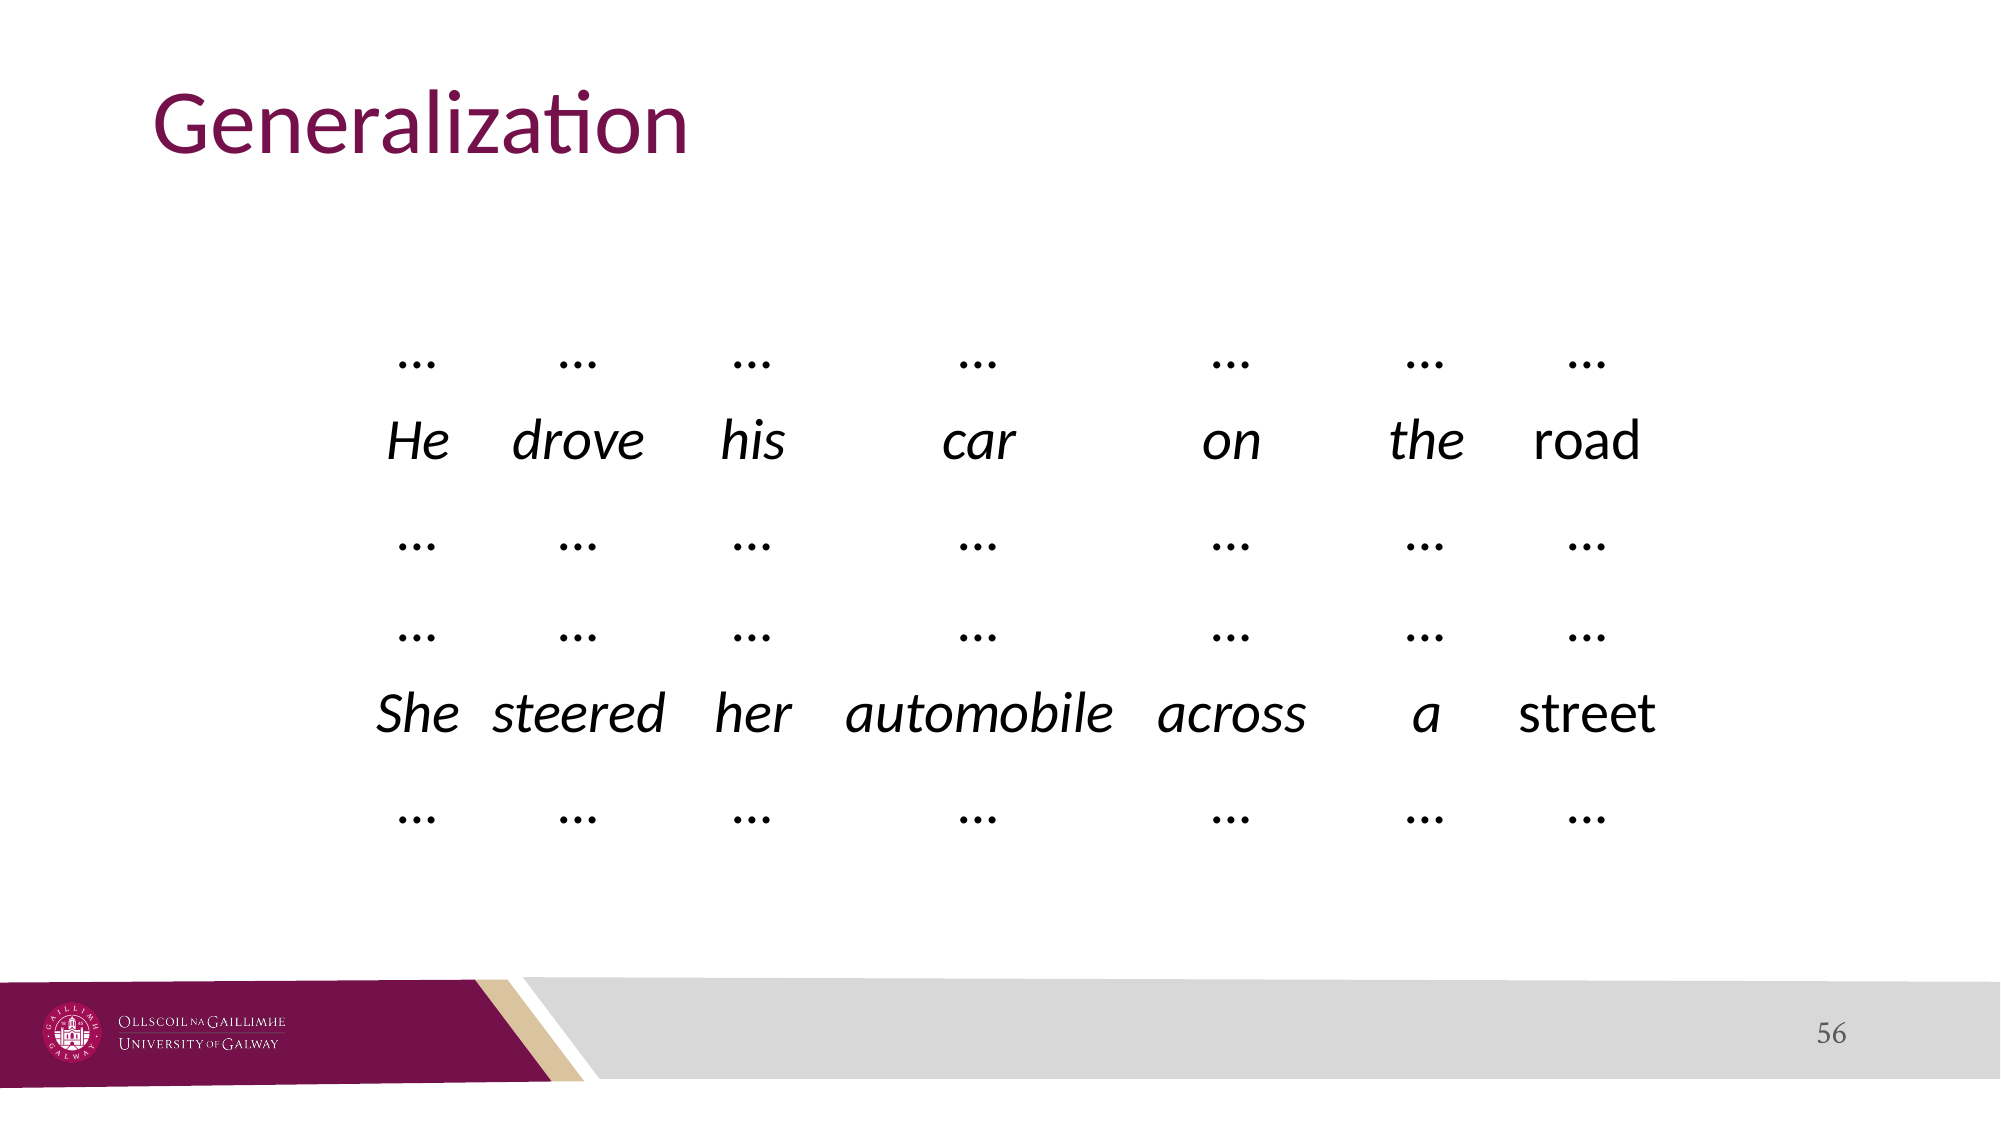

# Generalization
…
He
…
…
She
…
…
the
…
…
a
…
…
drove
…
…
steered
…
…
his
…
…
her
…
…
car
…
…
automobile
…
…
on
…
…
across
…
…
road
…
…
street
…
56